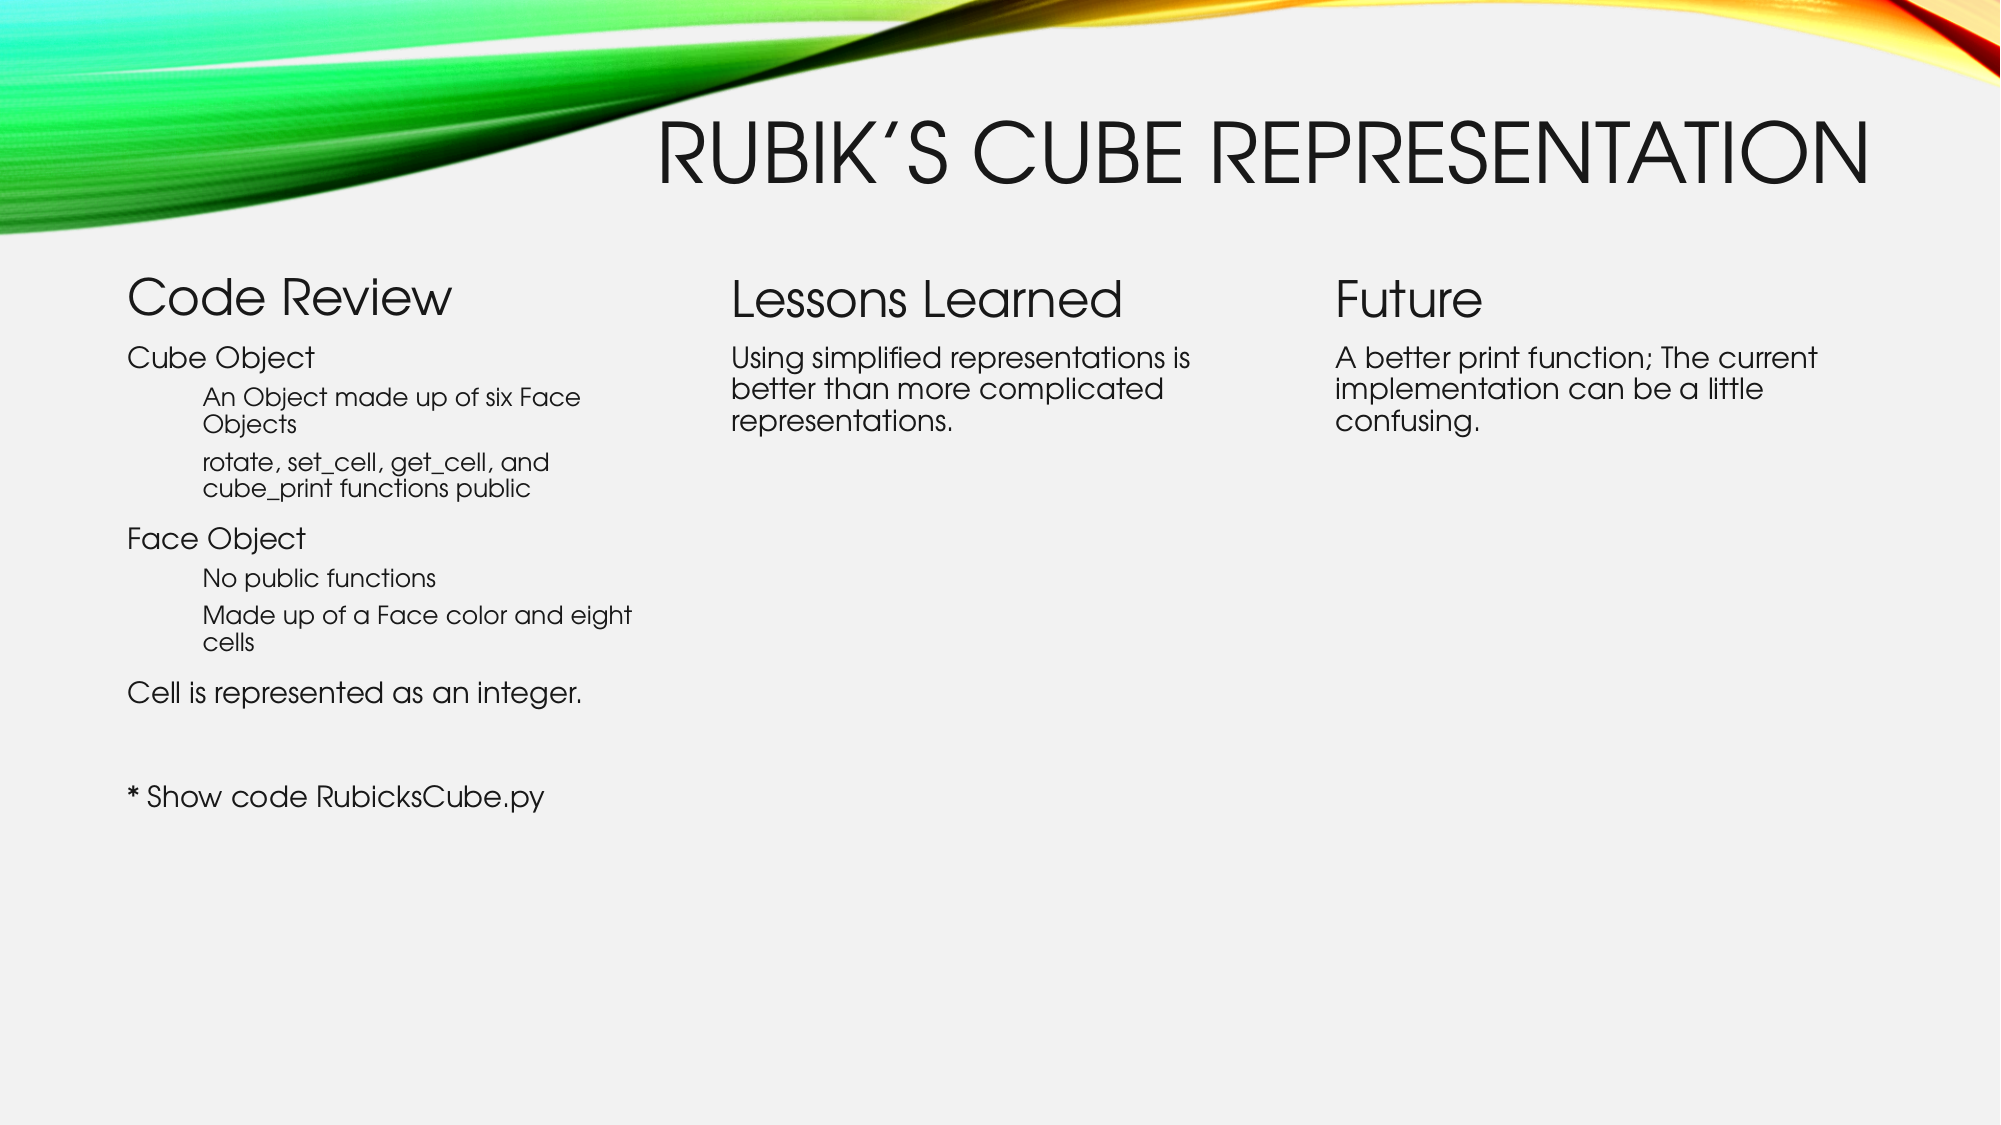

# Rubik’s cube representation
Code Review
Lessons Learned
Future
Using simplified representations is  better than more complicated representations.

A better print function; The current implementation can be a little confusing.
Cube Object
An Object made up of six Face Objects
rotate, set_cell, get_cell, and cube_print functions public
Face Object
No public functions
Made up of a Face color and eight cells
Cell is represented as an integer.

* Show code RubicksCube.py